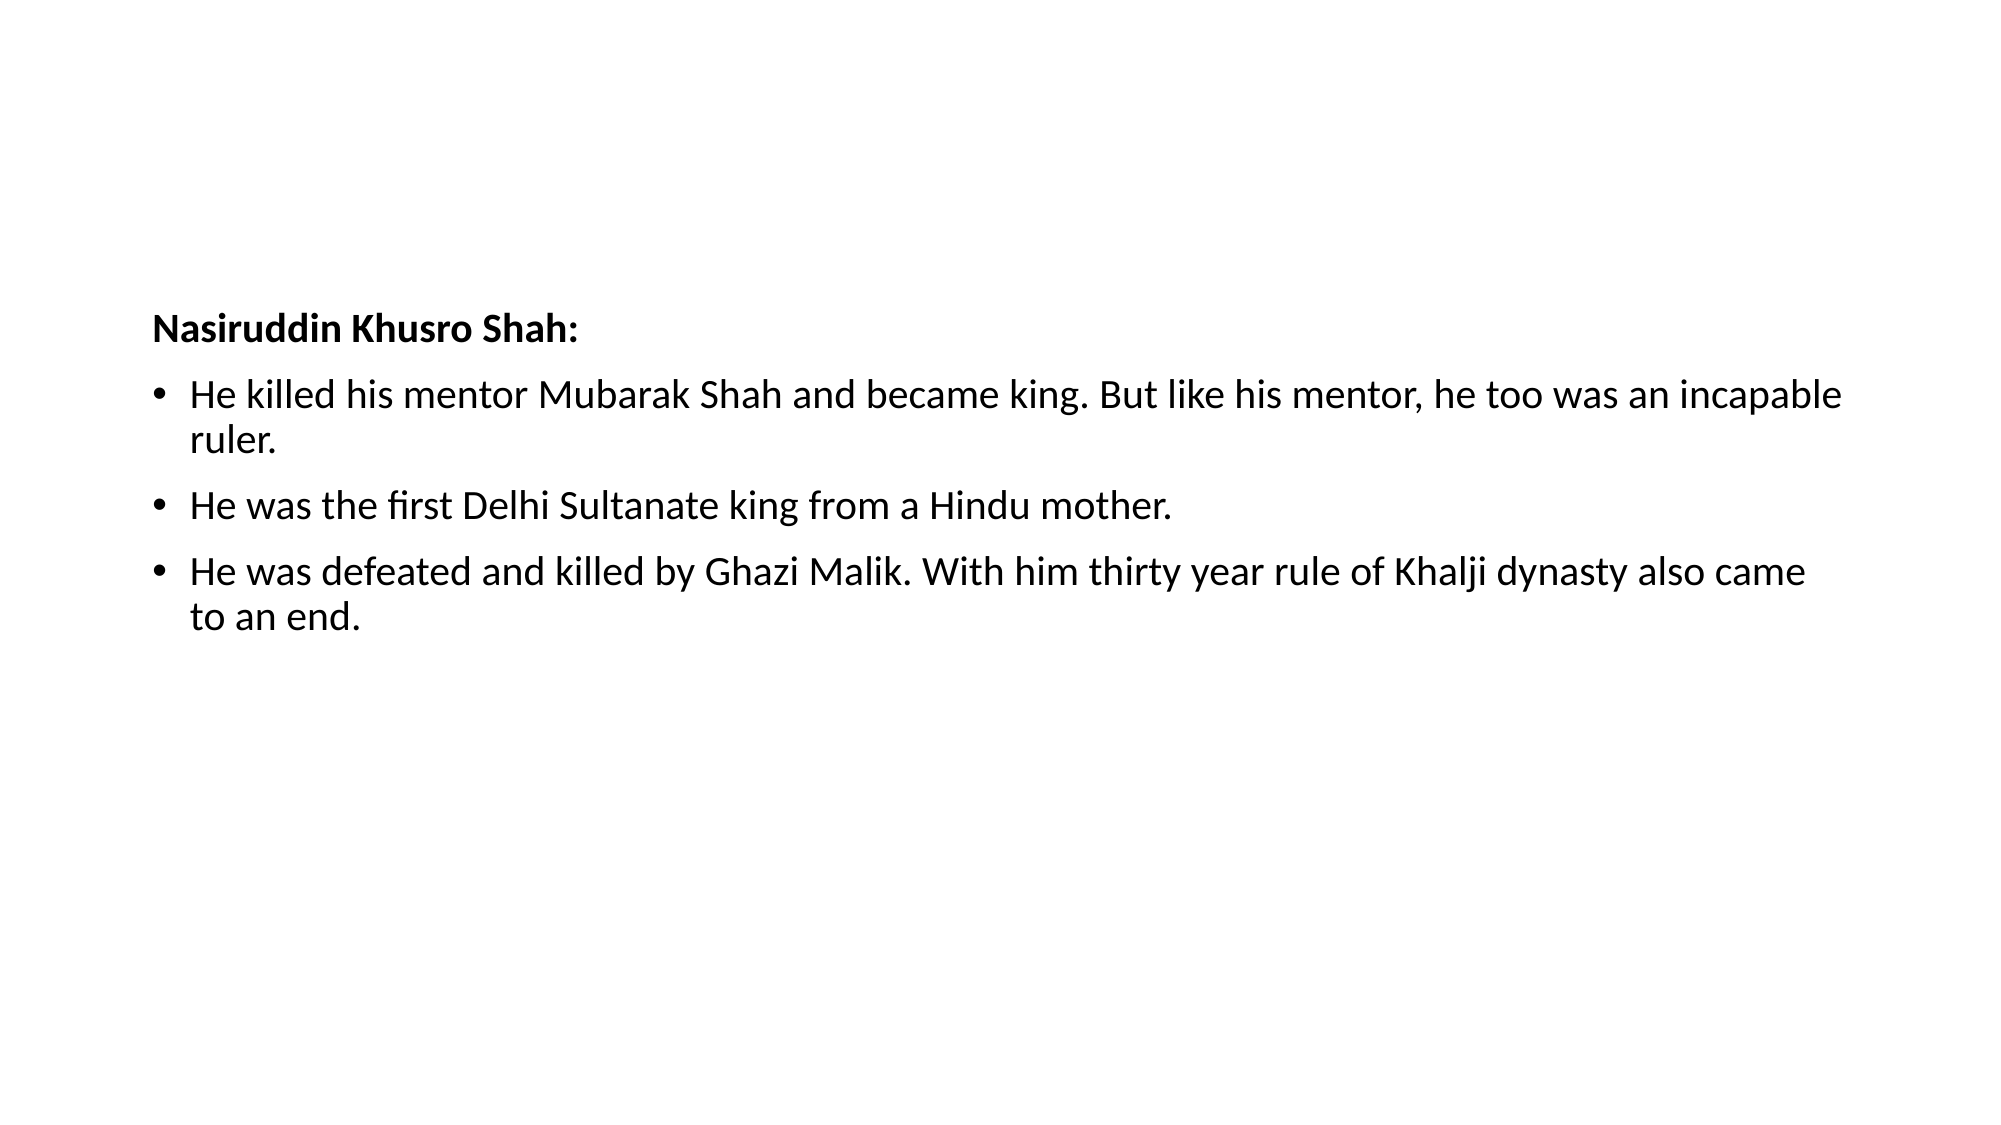

#
Nasiruddin Khusro Shah:
He killed his mentor Mubarak Shah and became king. But like his mentor, he too was an incapable ruler.
He was the first Delhi Sultanate king from a Hindu mother.
He was defeated and killed by Ghazi Malik. With him thirty year rule of Khalji dynasty also came to an end.